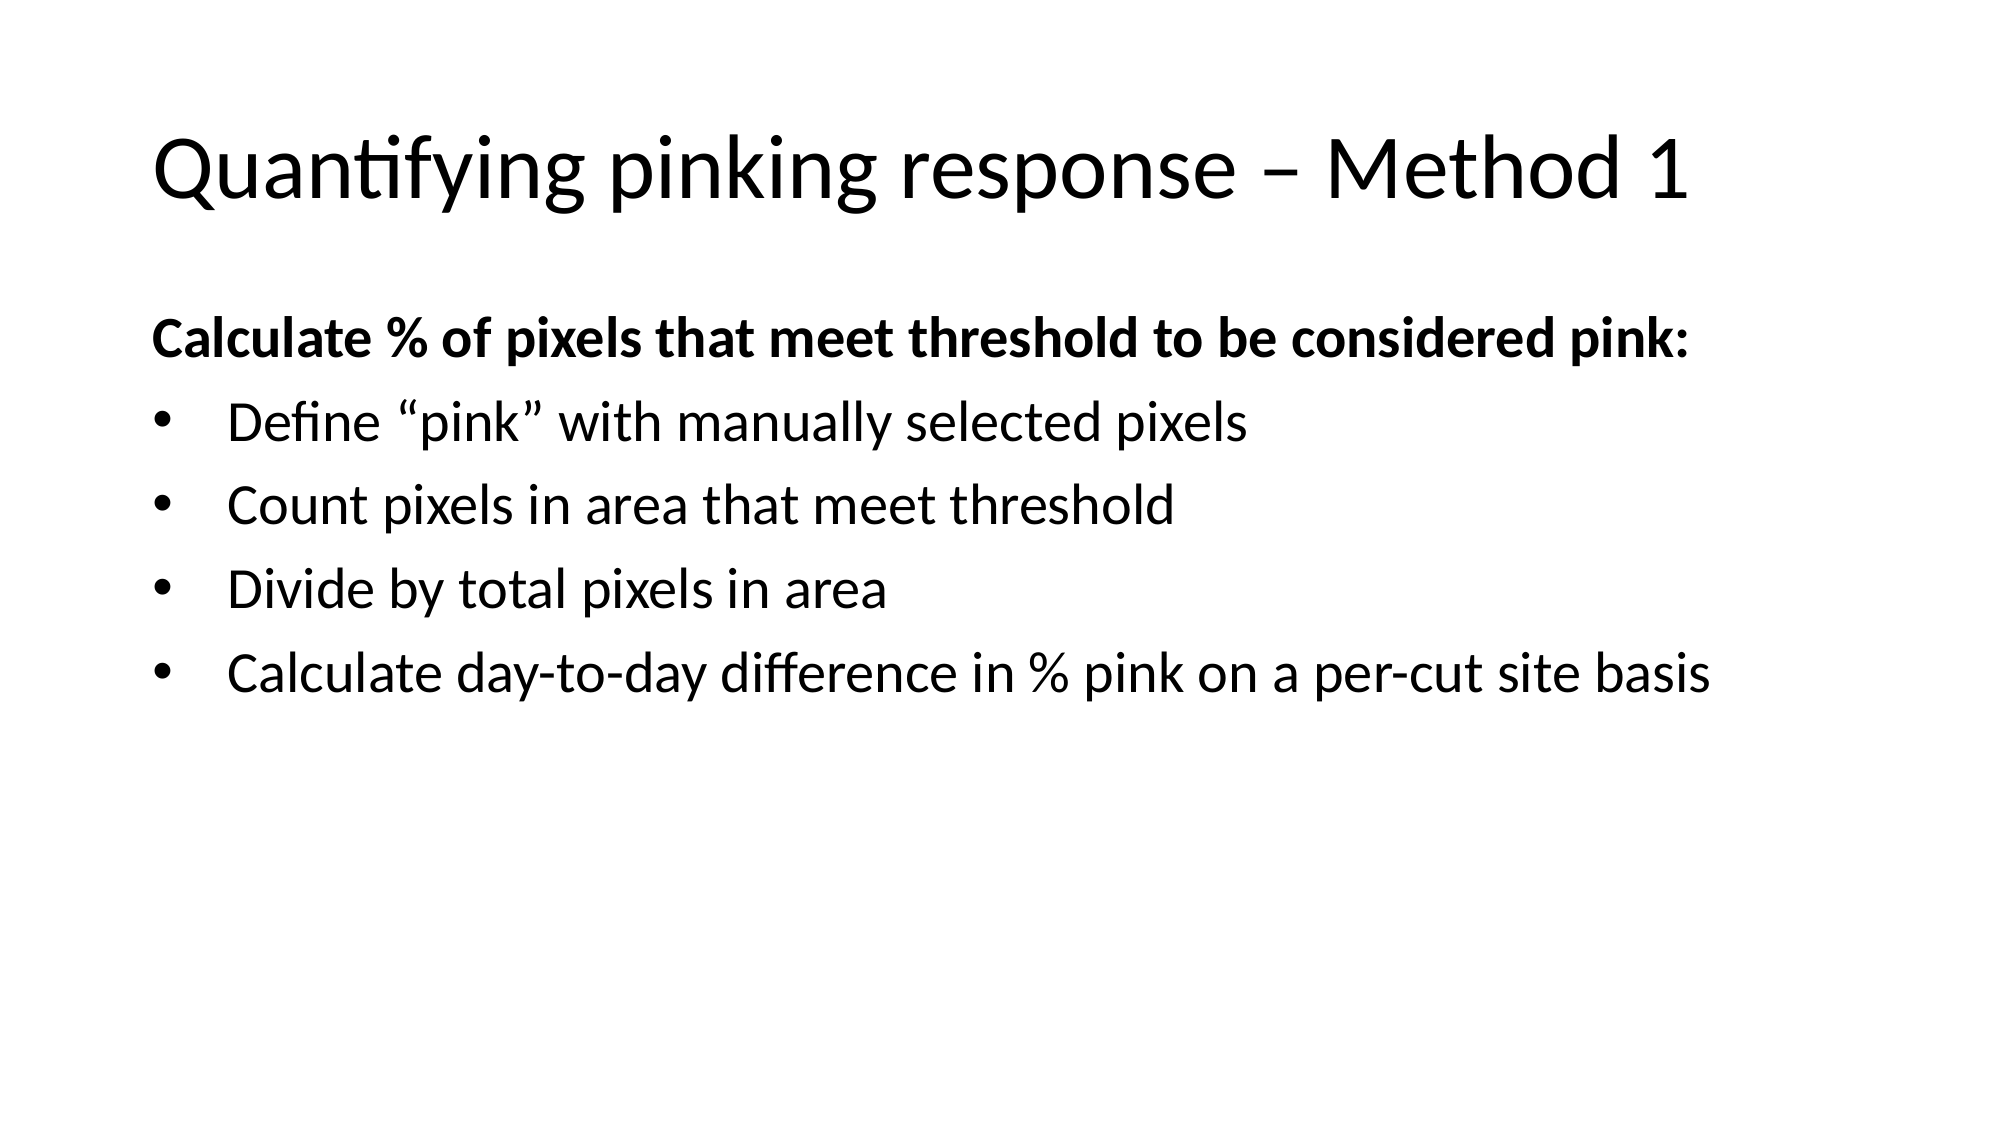

# Quantifying pinking response – Method 1
Calculate % of pixels that meet threshold to be considered pink:
Define “pink” with manually selected pixels
Count pixels in area that meet threshold
Divide by total pixels in area
Calculate day-to-day difference in % pink on a per-cut site basis